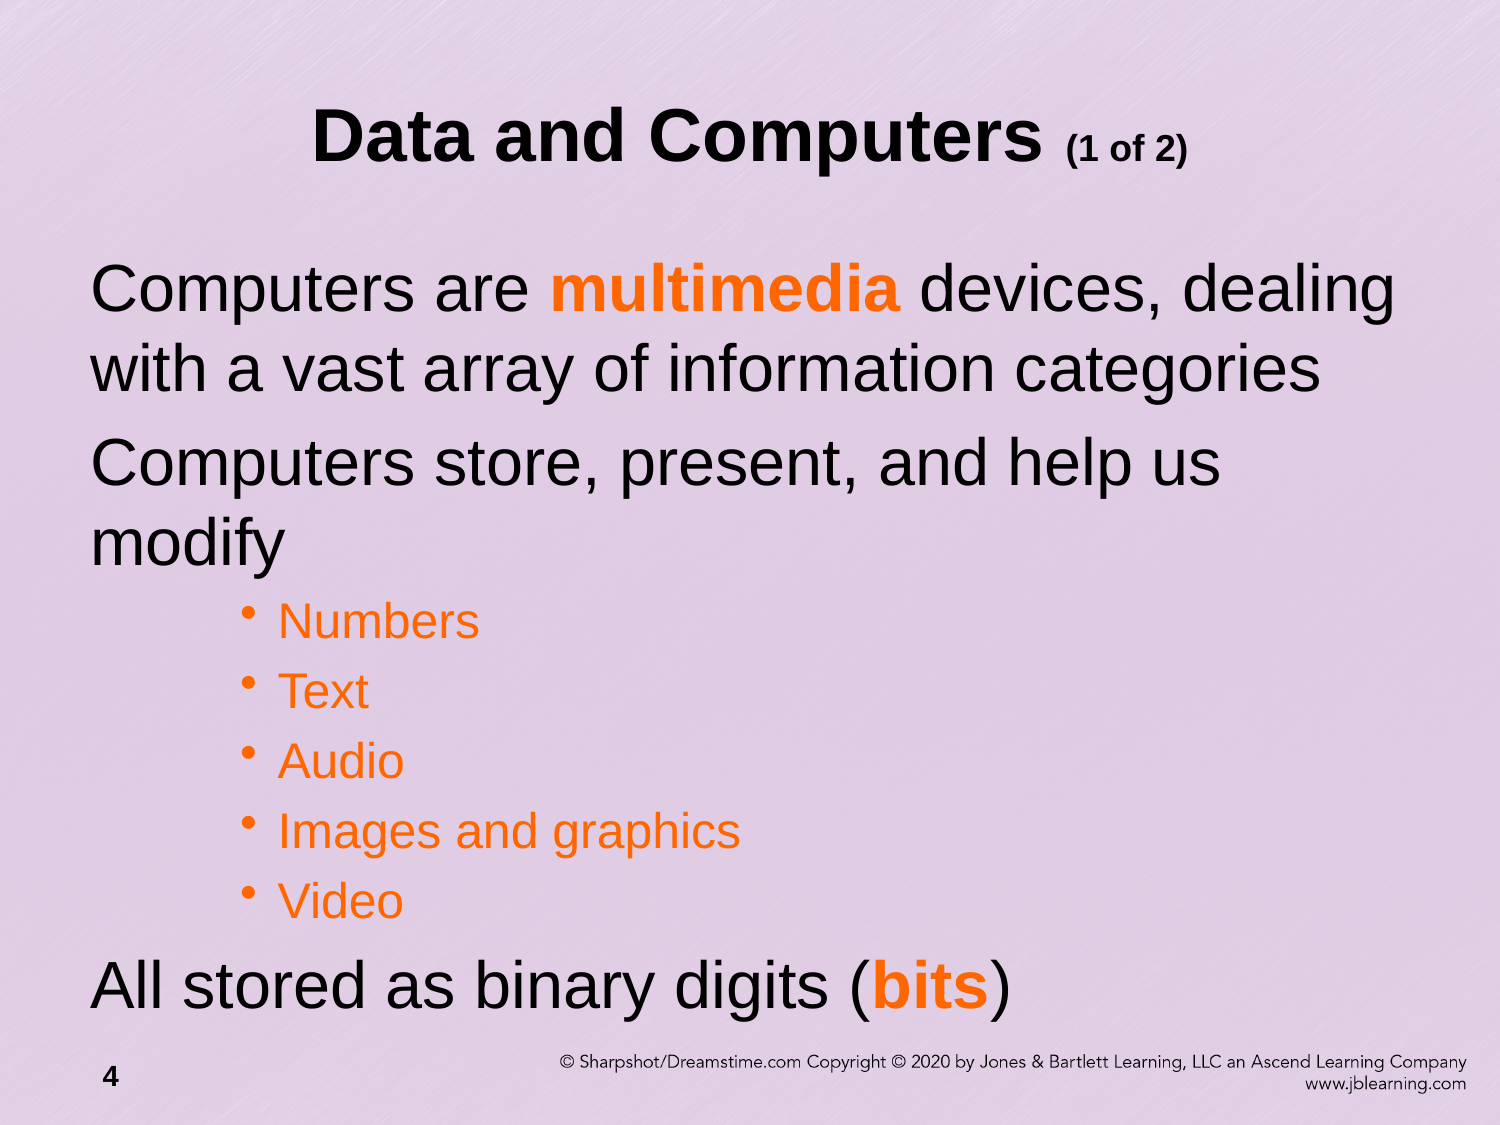

# Data and Computers (1 of 2)
Computers are multimedia devices, dealing with a vast array of information categories
Computers store, present, and help us modify
Numbers
Text
Audio
Images and graphics
Video
All stored as binary digits (bits)
4